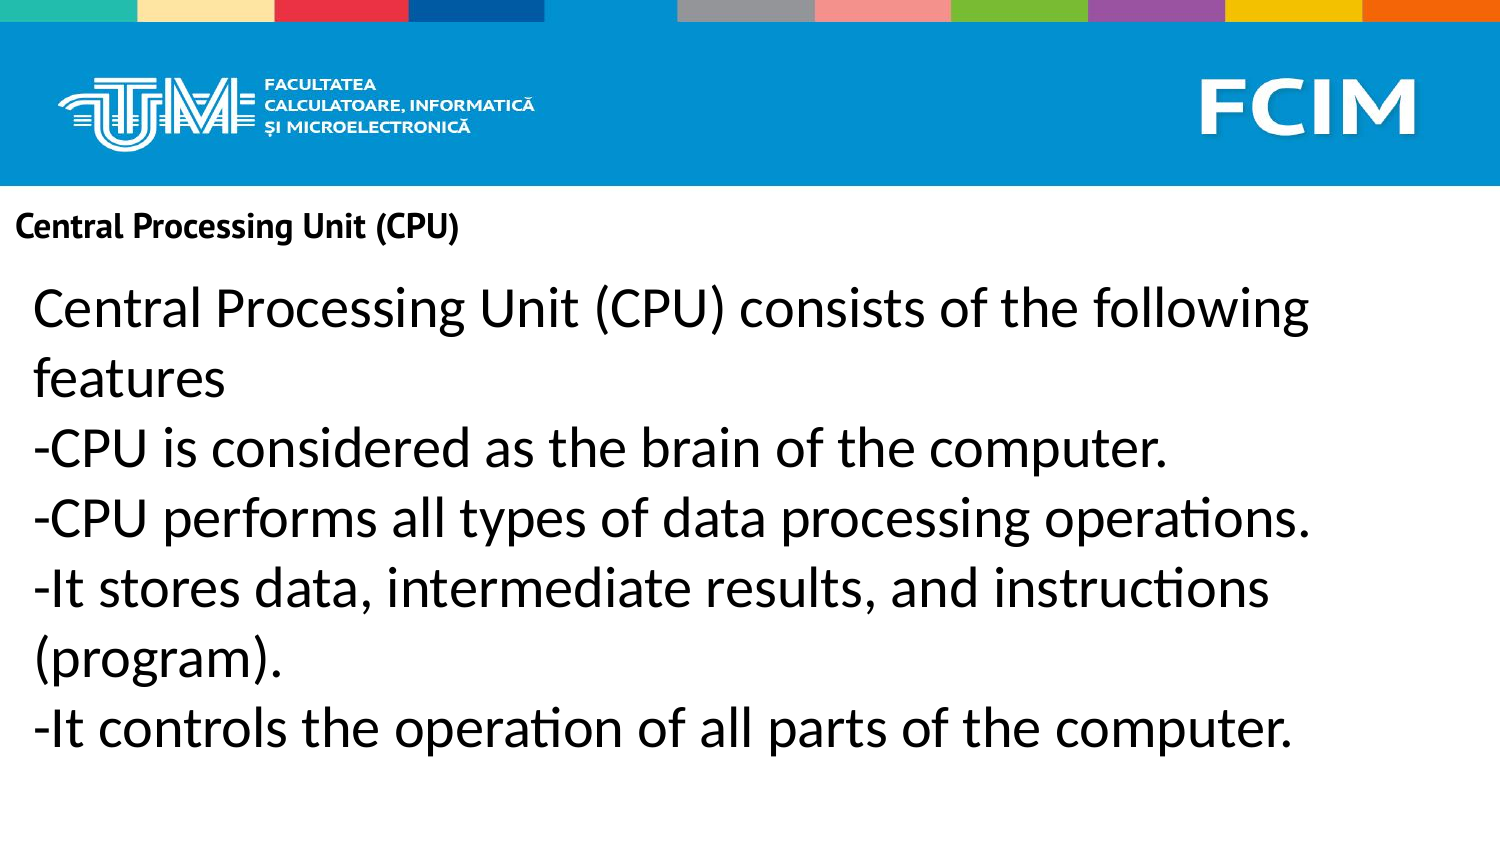

# Central Processing Unit (CPU)
Central Processing Unit (CPU) consists of the following features
-CPU is considered as the brain of the computer.
-CPU performs all types of data processing operations.
-It stores data, intermediate results, and instructions (program).
-It controls the operation of all parts of the computer.